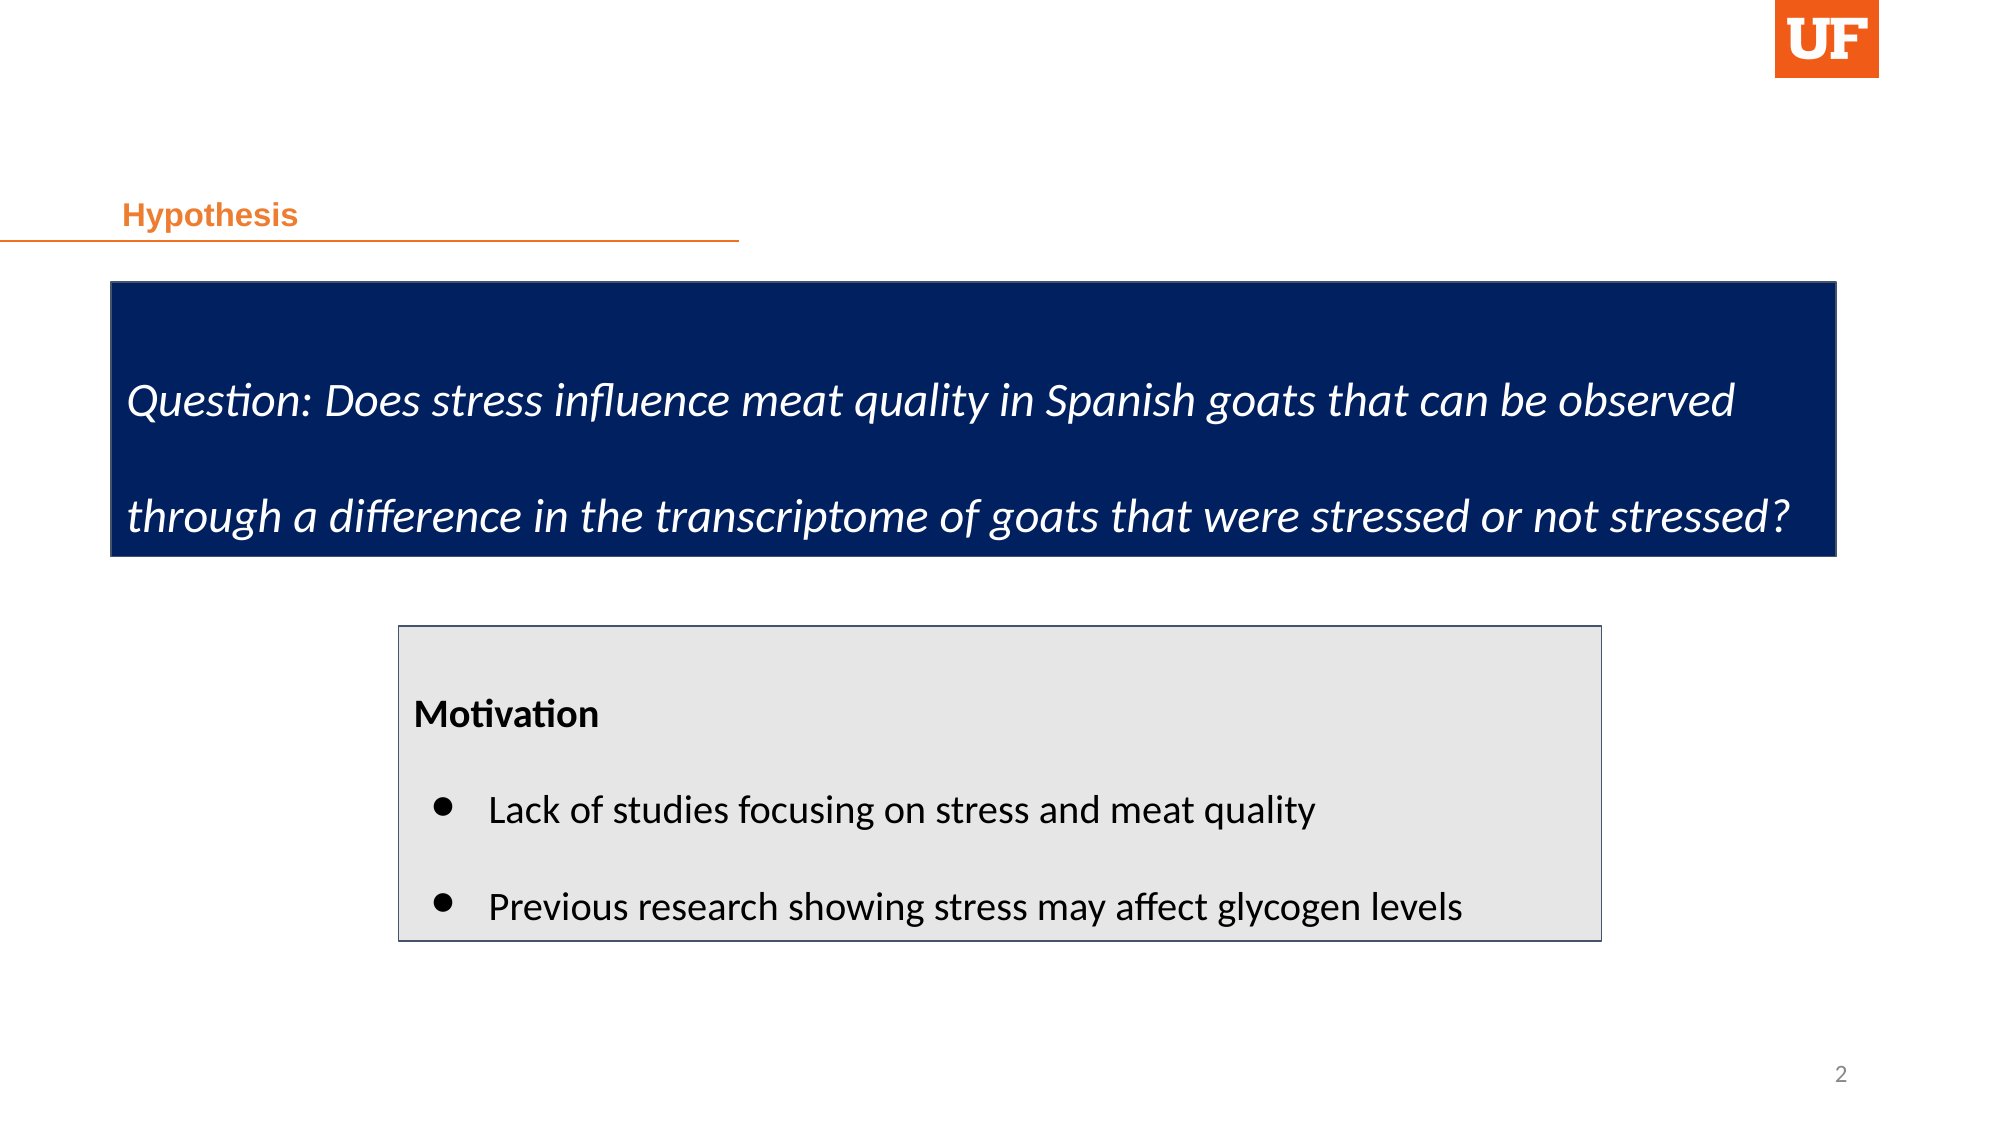

# Hypothesis
Question: Does stress influence meat quality in Spanish goats that can be observed through a difference in the transcriptome of goats that were stressed or not stressed?
Motivation
Lack of studies focusing on stress and meat quality
Previous research showing stress may affect glycogen levels
2